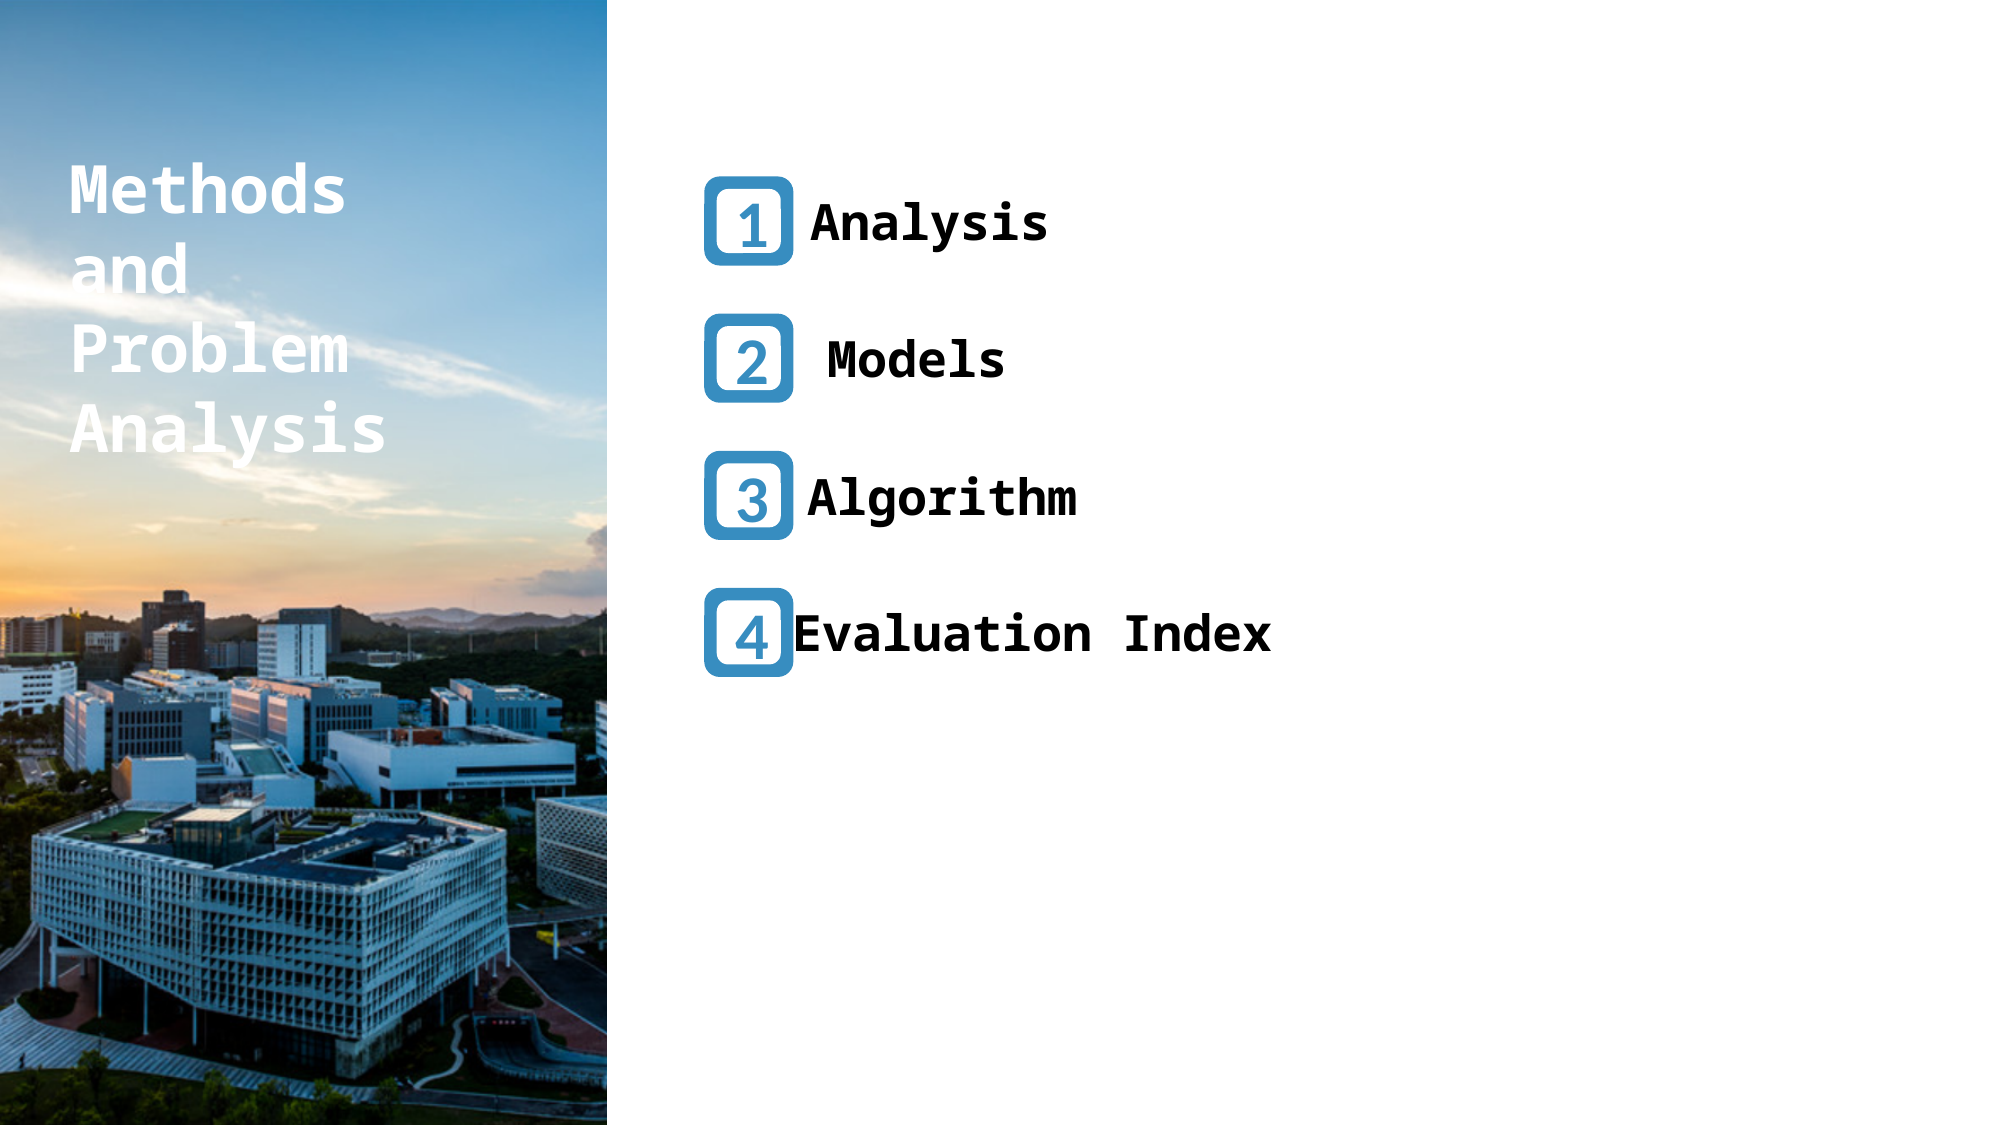

Methods and Problem Analysis

1
Analysis

2
Models

3
Algorithm

4
Evaluation Index